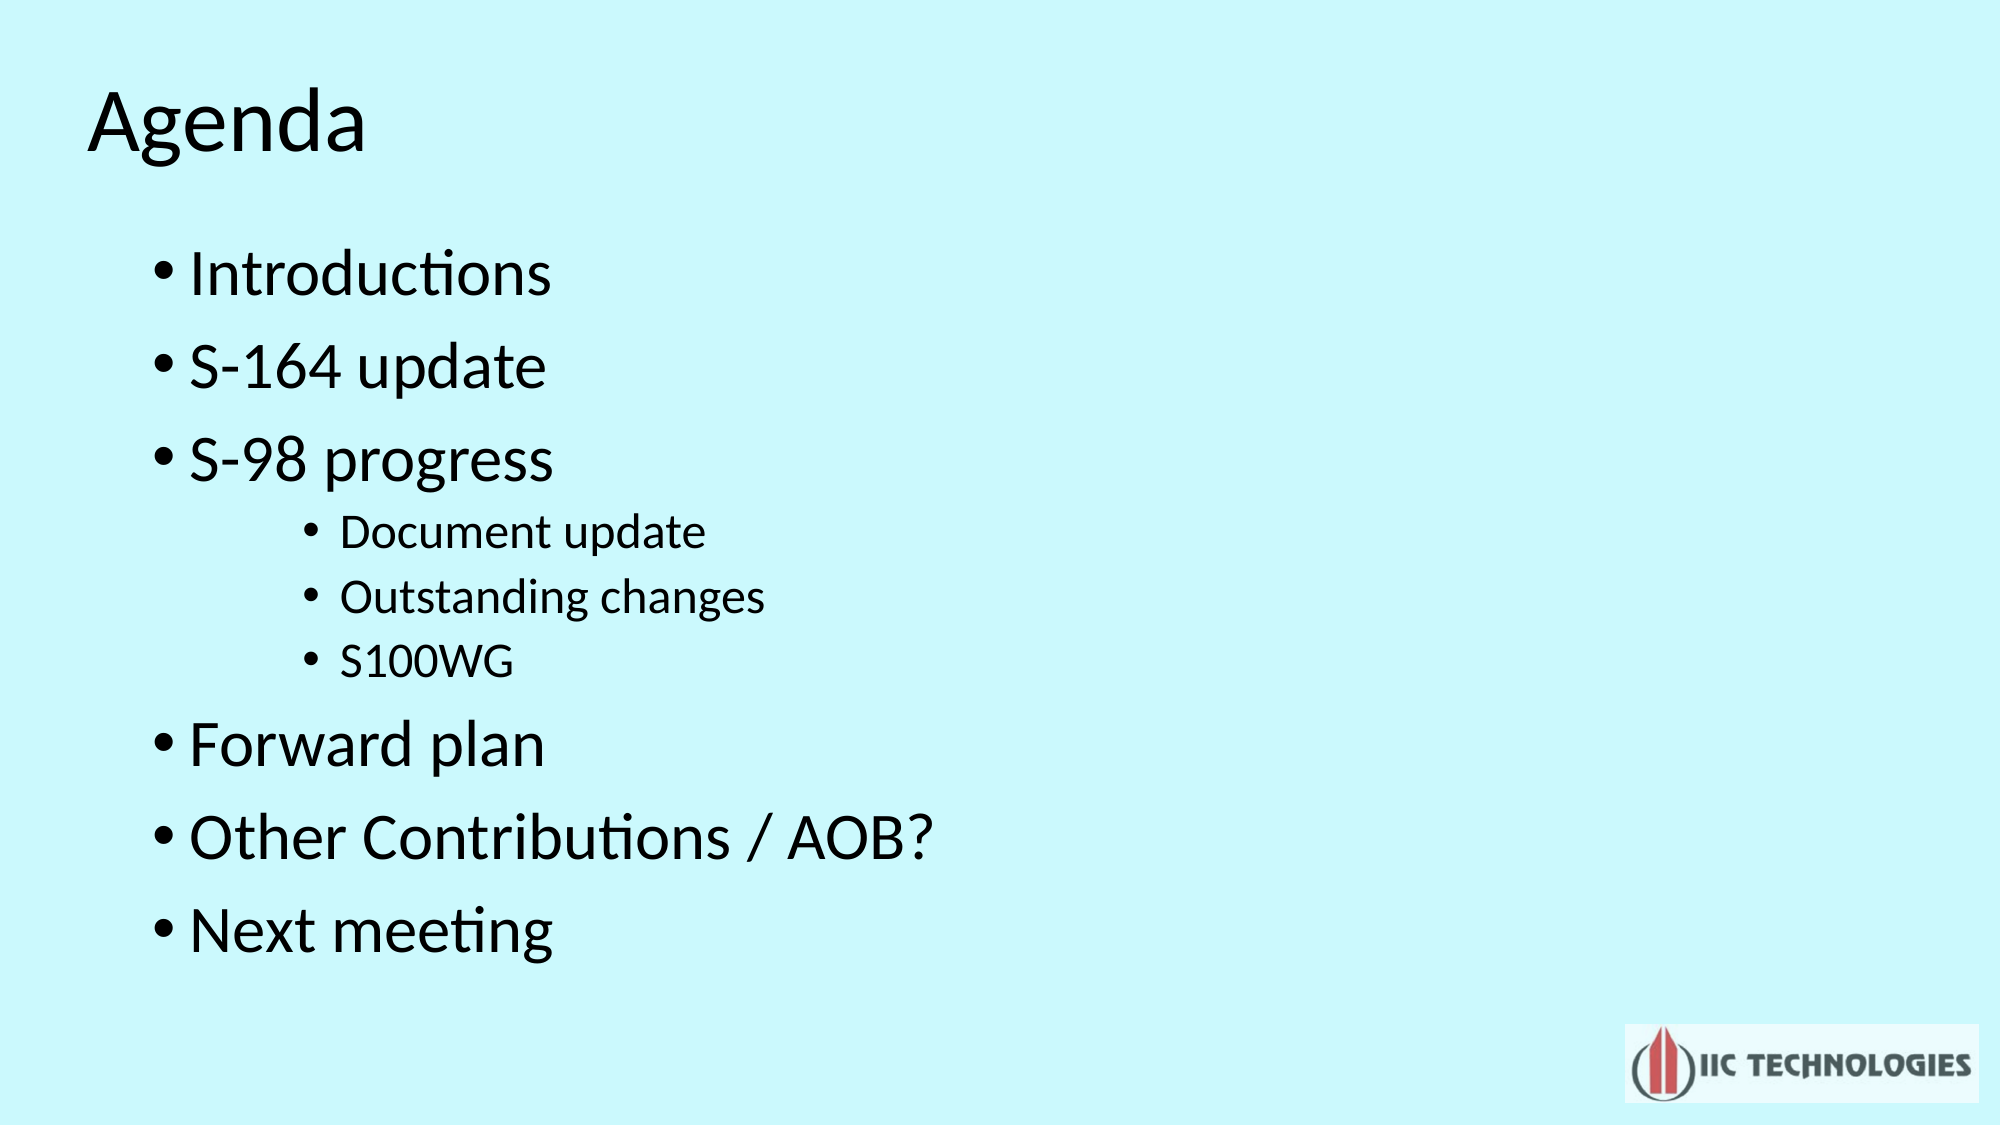

# Agenda
Introductions
S-164 update
S-98 progress
Document update
Outstanding changes
S100WG
Forward plan
Other Contributions / AOB?
Next meeting